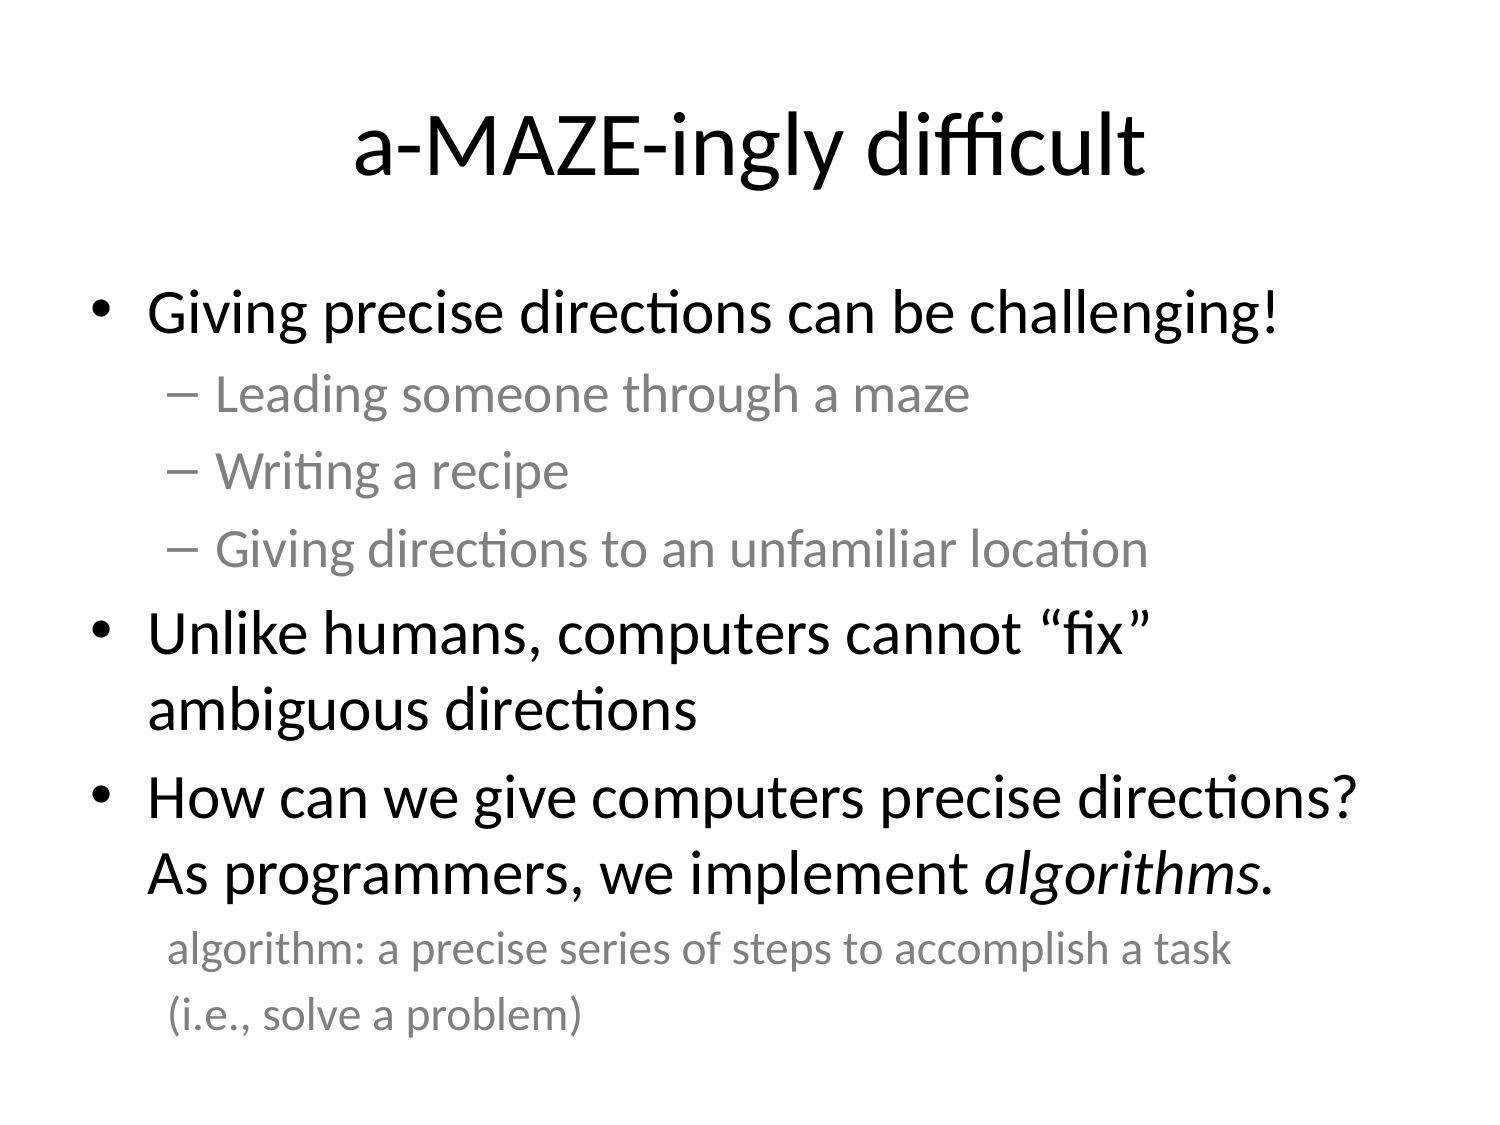

# a-MAZE-ingly difficult
Giving precise directions can be challenging!
Leading someone through a maze
Writing a recipe
Giving directions to an unfamiliar location
Unlike humans, computers cannot “fix” ambiguous directions
How can we give computers precise directions? As programmers, we implement algorithms.
algorithm: a precise series of steps to accomplish a task
(i.e., solve a problem)